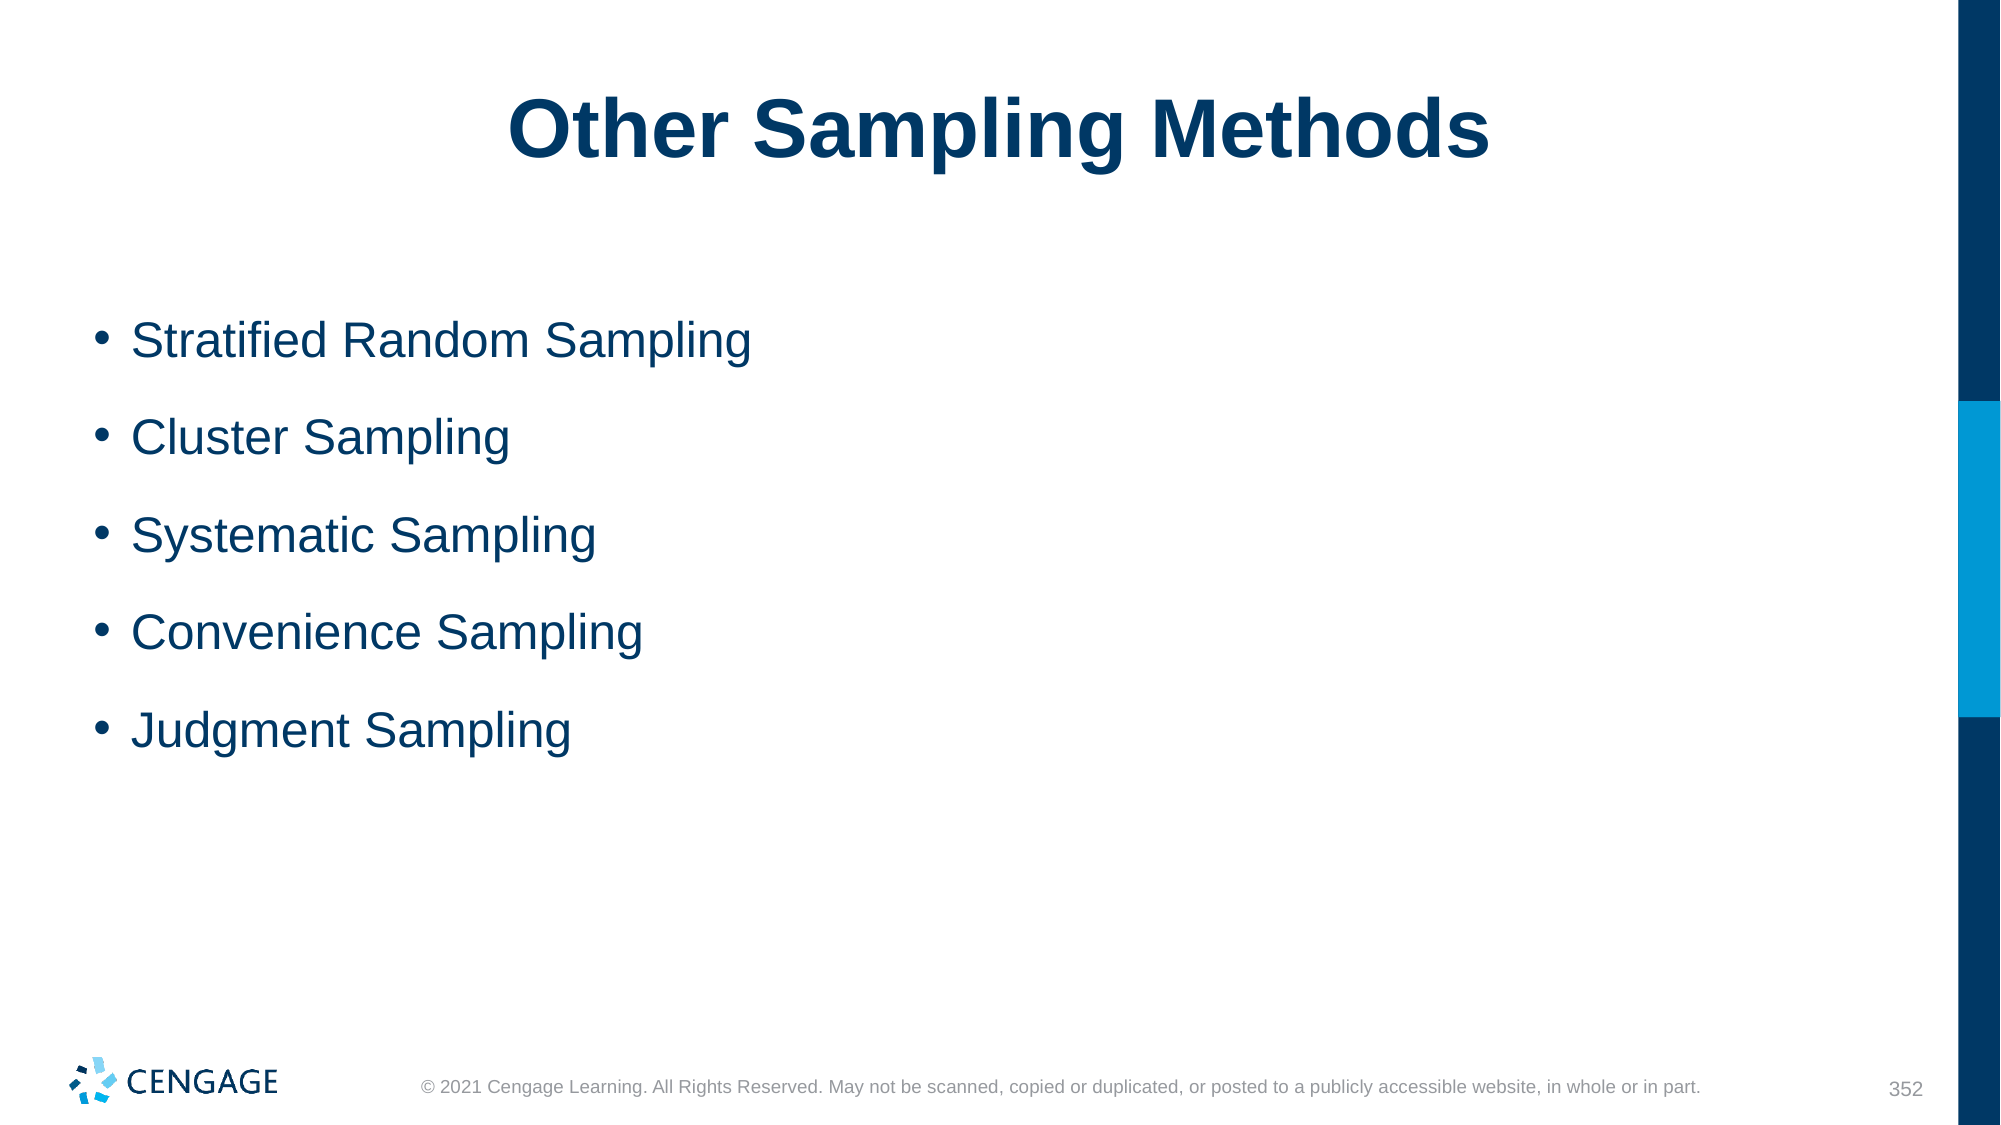

# Other Sampling Methods
Stratified Random Sampling
Cluster Sampling
Systematic Sampling
Convenience Sampling
Judgment Sampling